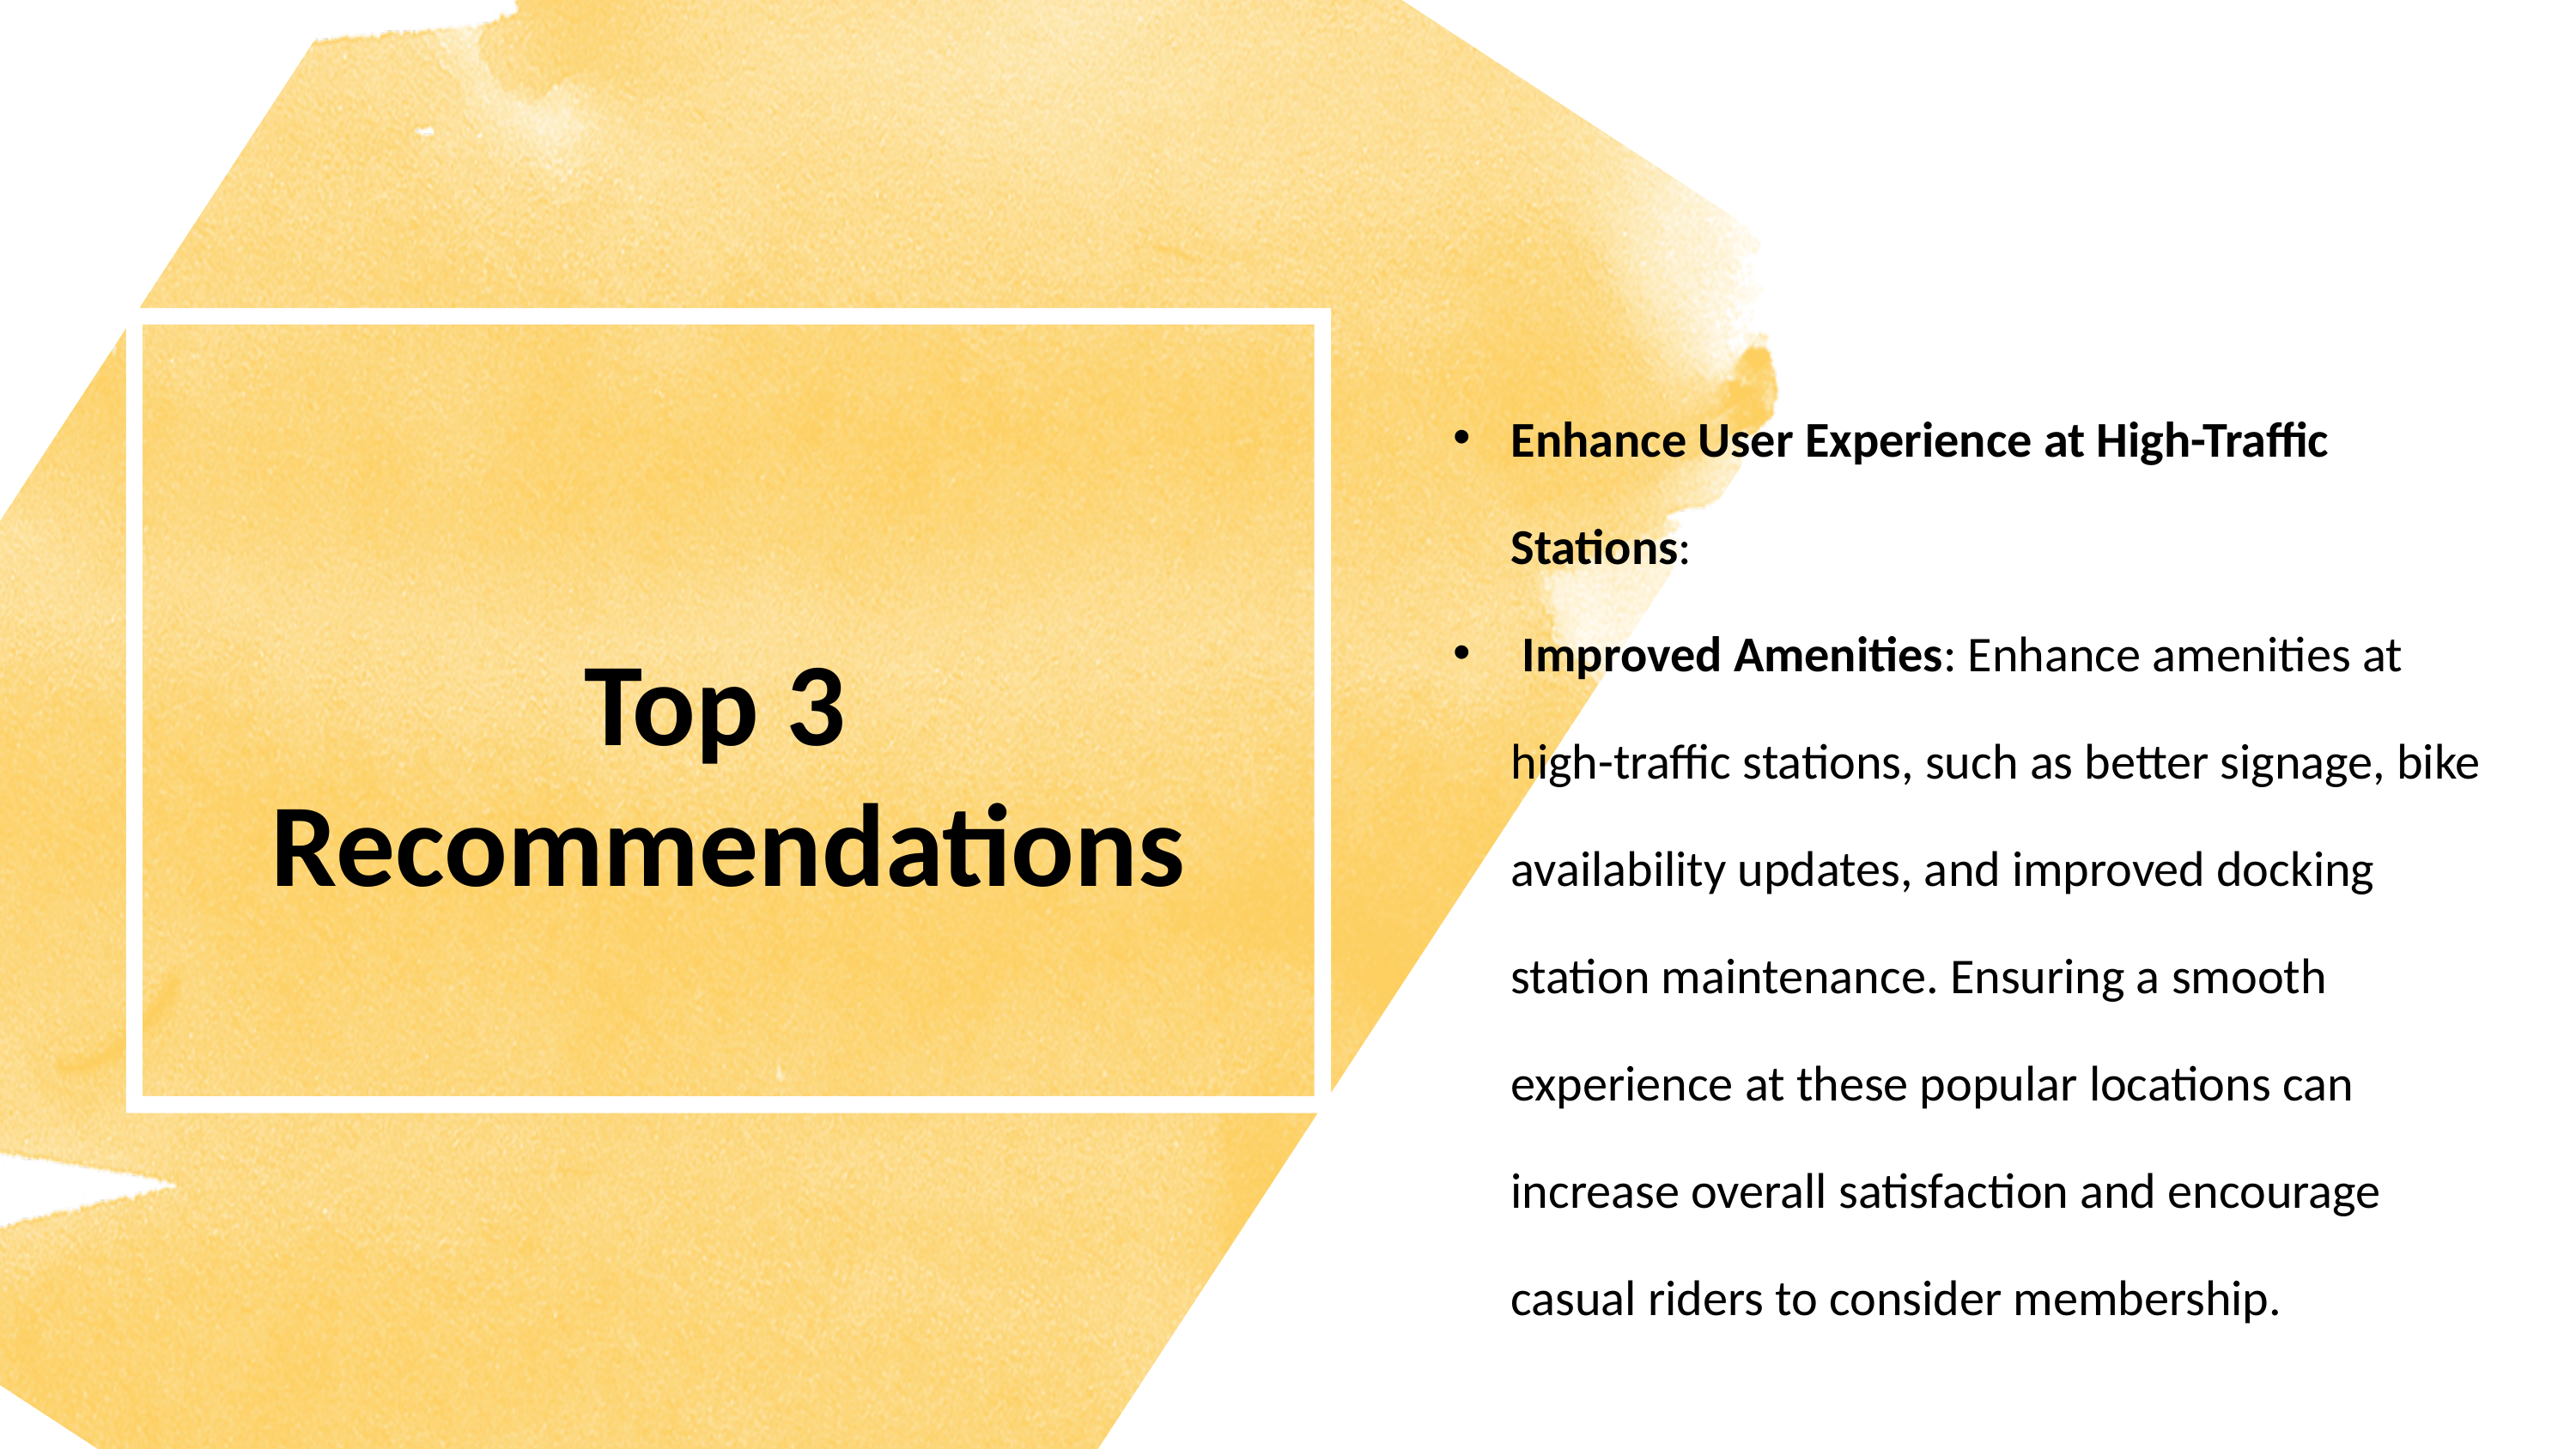

Enhance User Experience at High-Traffic Stations:
 Improved Amenities: Enhance amenities at high-traffic stations, such as better signage, bike availability updates, and improved docking station maintenance. Ensuring a smooth experience at these popular locations can increase overall satisfaction and encourage casual riders to consider membership.

Top 3
Recommendations